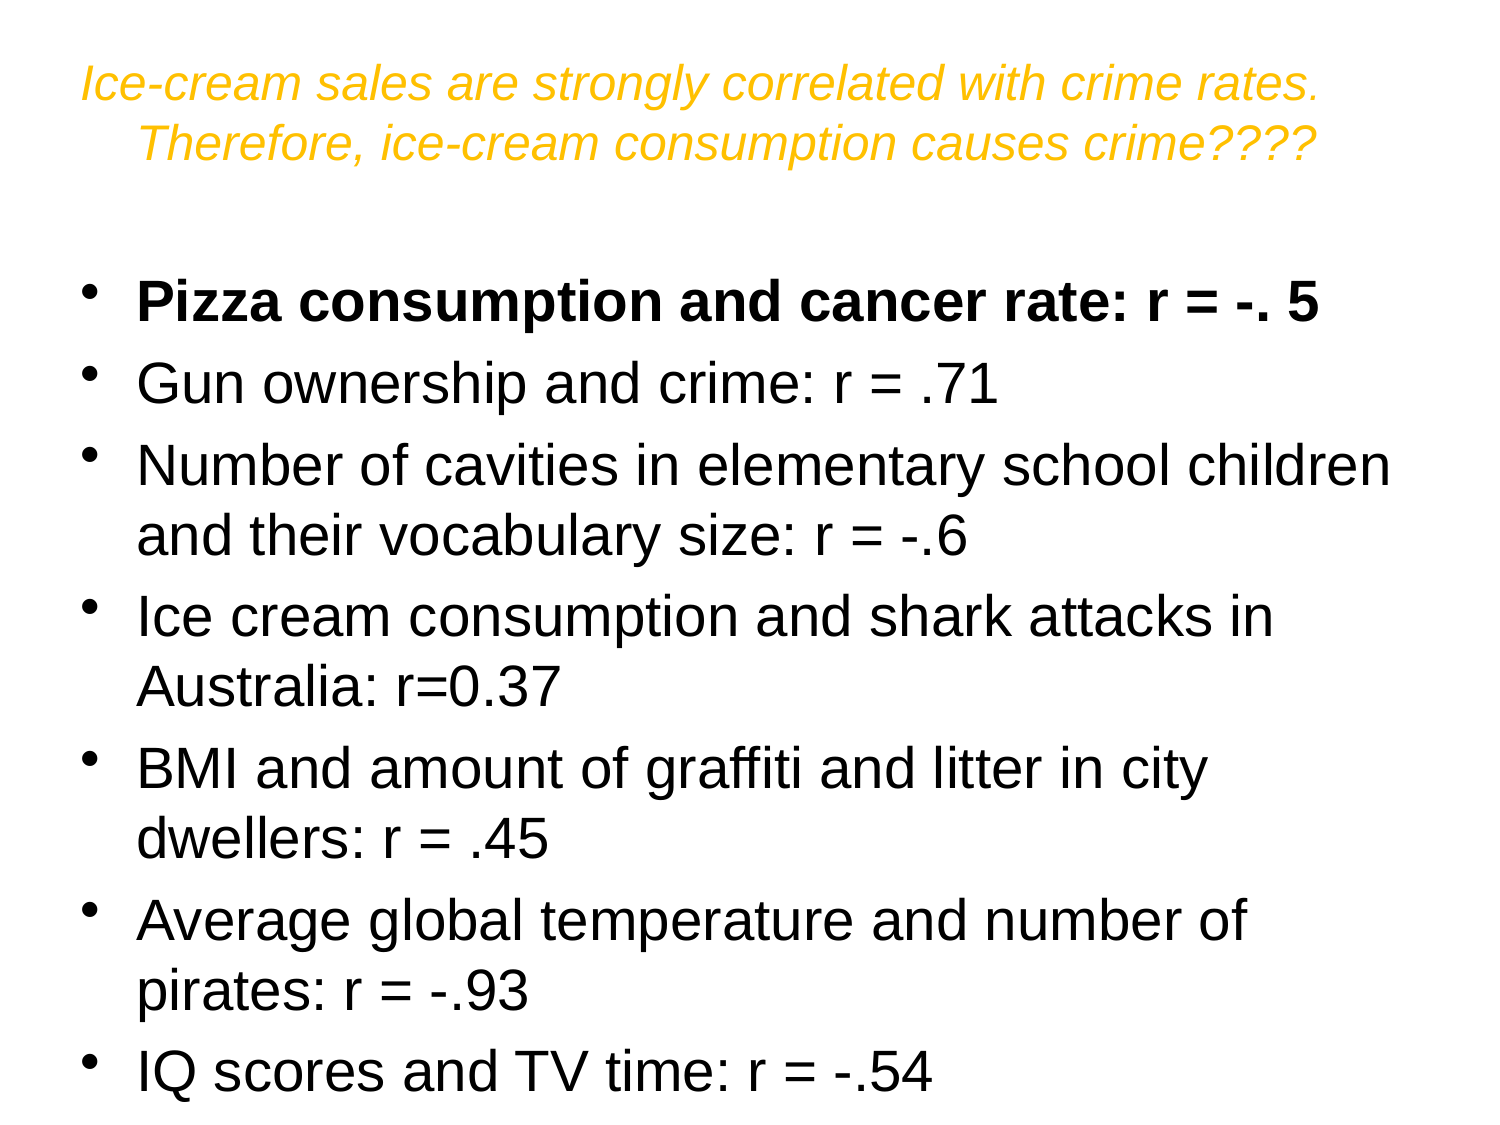

# Ice-cream sales are strongly correlated with crime rates. Therefore, ice-cream consumption causes crime????

Pizza consumption and cancer rate: r = -. 5
Gun ownership and crime: r = .71
Number of cavities in elementary school children and their vocabulary size: r = -.6
Ice cream consumption and shark attacks in Australia: r=0.37
BMI and amount of graffiti and litter in city dwellers: r = .45
Average global temperature and number of pirates: r = -.93
IQ scores and TV time: r = -.54